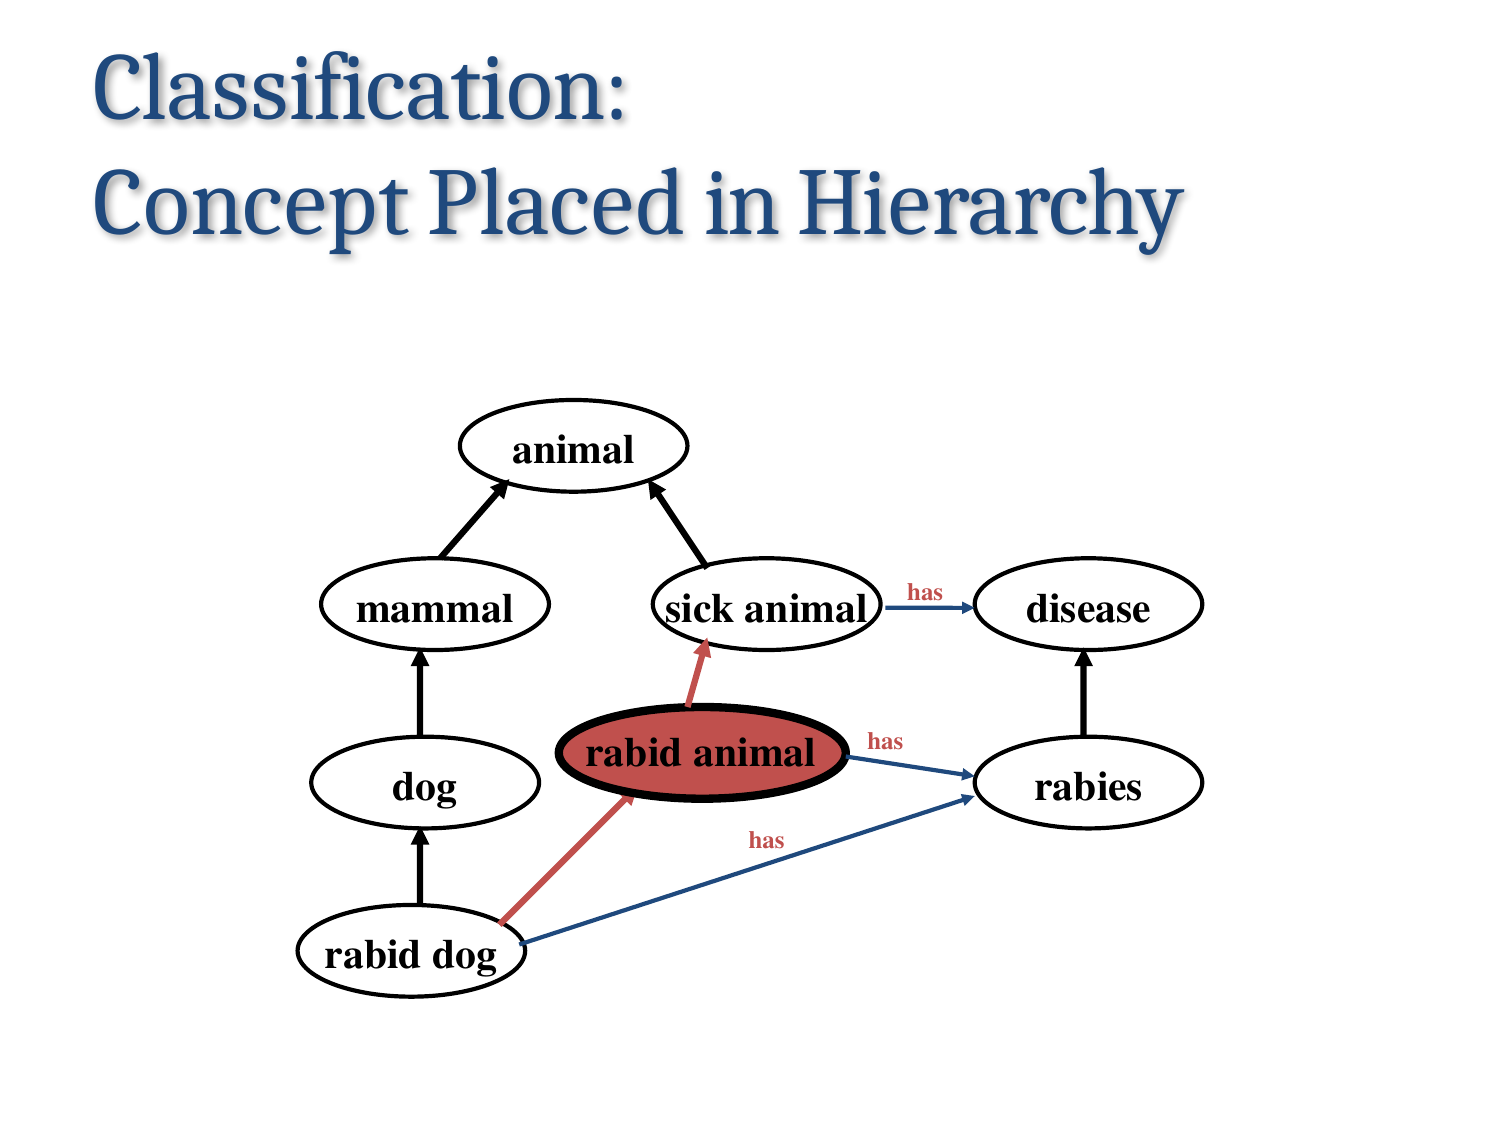

# Classification: Concept Placed in Hierarchy

animal

mammal

sick animal

disease
has

rabid animal
has

dog

rabies

has

rabid dog